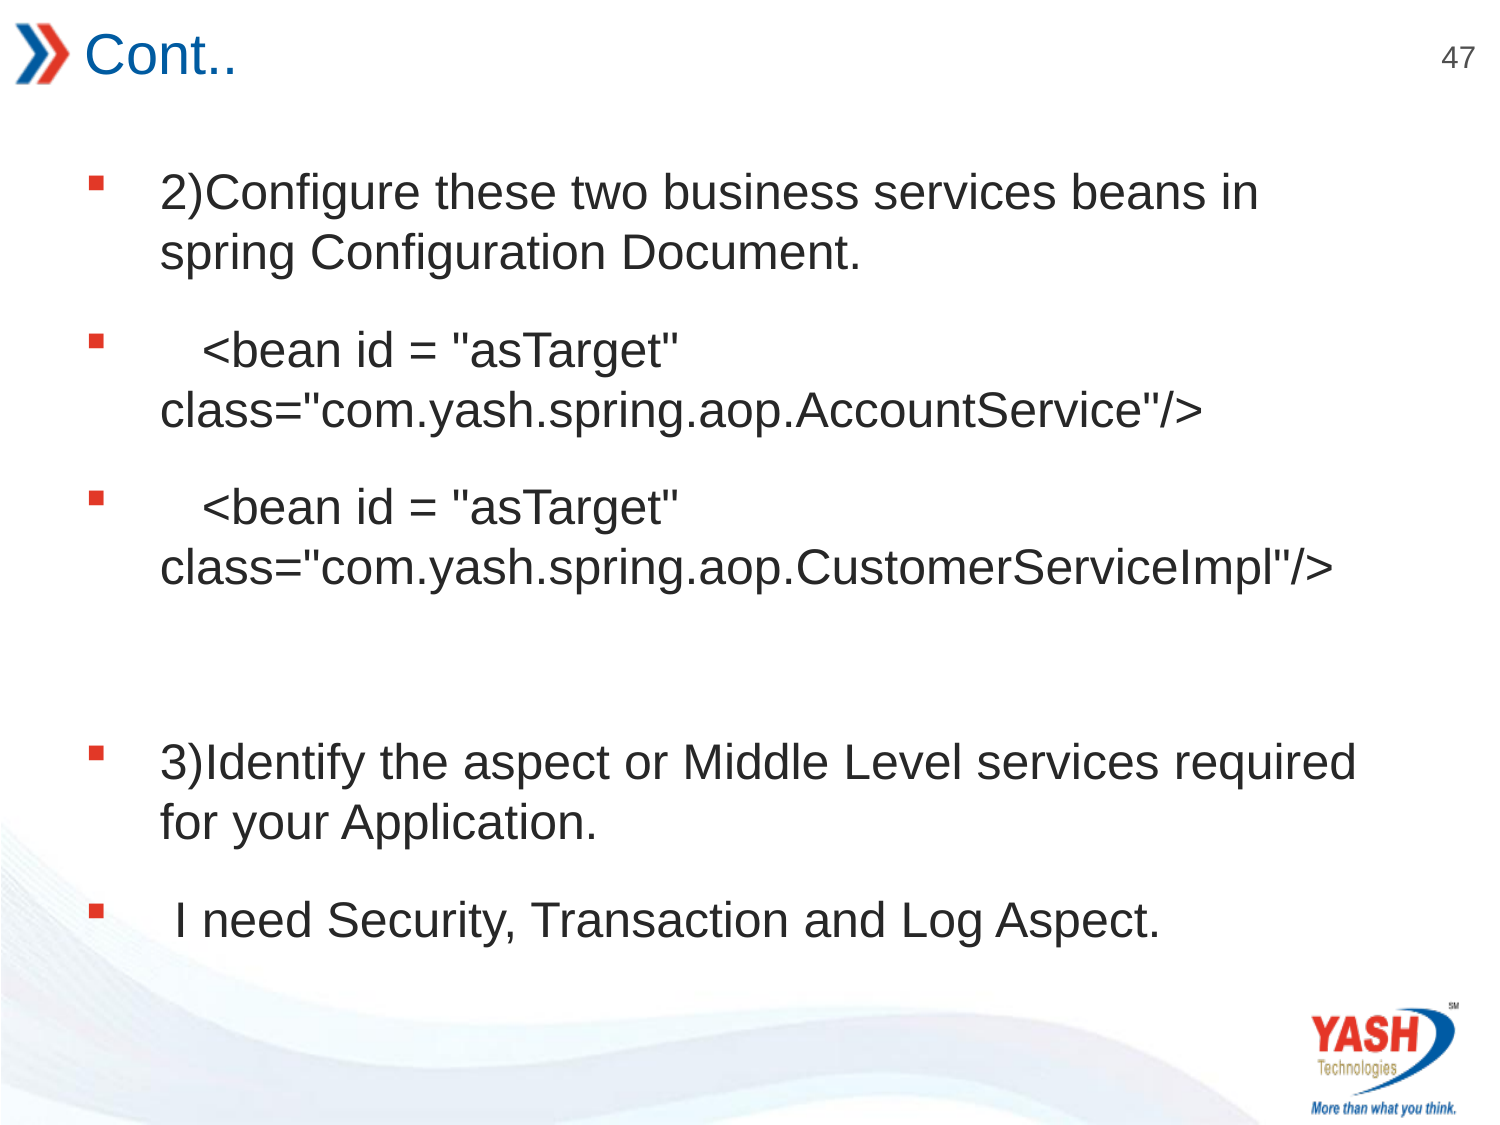

# Cont..
2)Configure these two business services beans in spring Configuration Document.
   <bean id = "asTarget" class="com.yash.spring.aop.AccountService"/>
   <bean id = "asTarget" class="com.yash.spring.aop.CustomerServiceImpl"/>

3)Identify the aspect or Middle Level services required for your Application.
 I need Security, Transaction and Log Aspect.